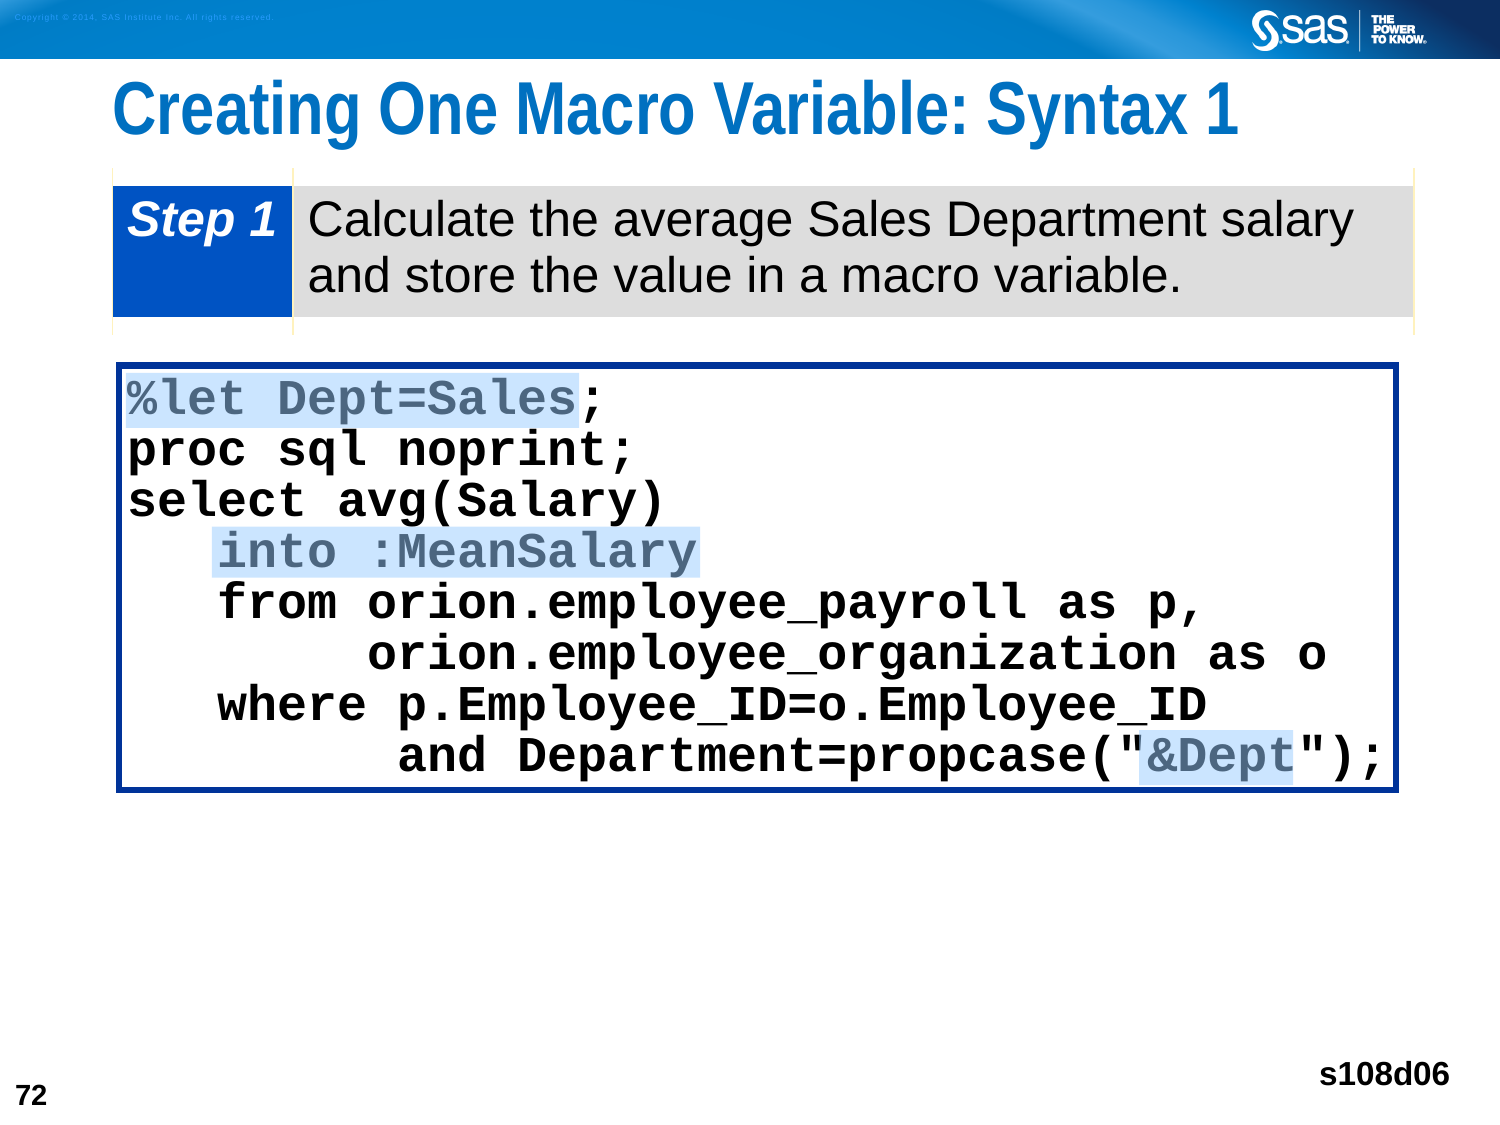

# Creating One Macro Variable: Syntax 1

| Step 1 | Calculate the average Sales Department salary and store the value in a macro variable. |
| --- | --- |
%let Dept=Sales;
proc sql noprint;
select avg(Salary)
   into :MeanSalary
   from orion.employee_payroll as p,
        orion.employee_organization as o
   where p.Employee_ID=o.Employee_ID
         and Department=propcase("&Dept");

s108d06